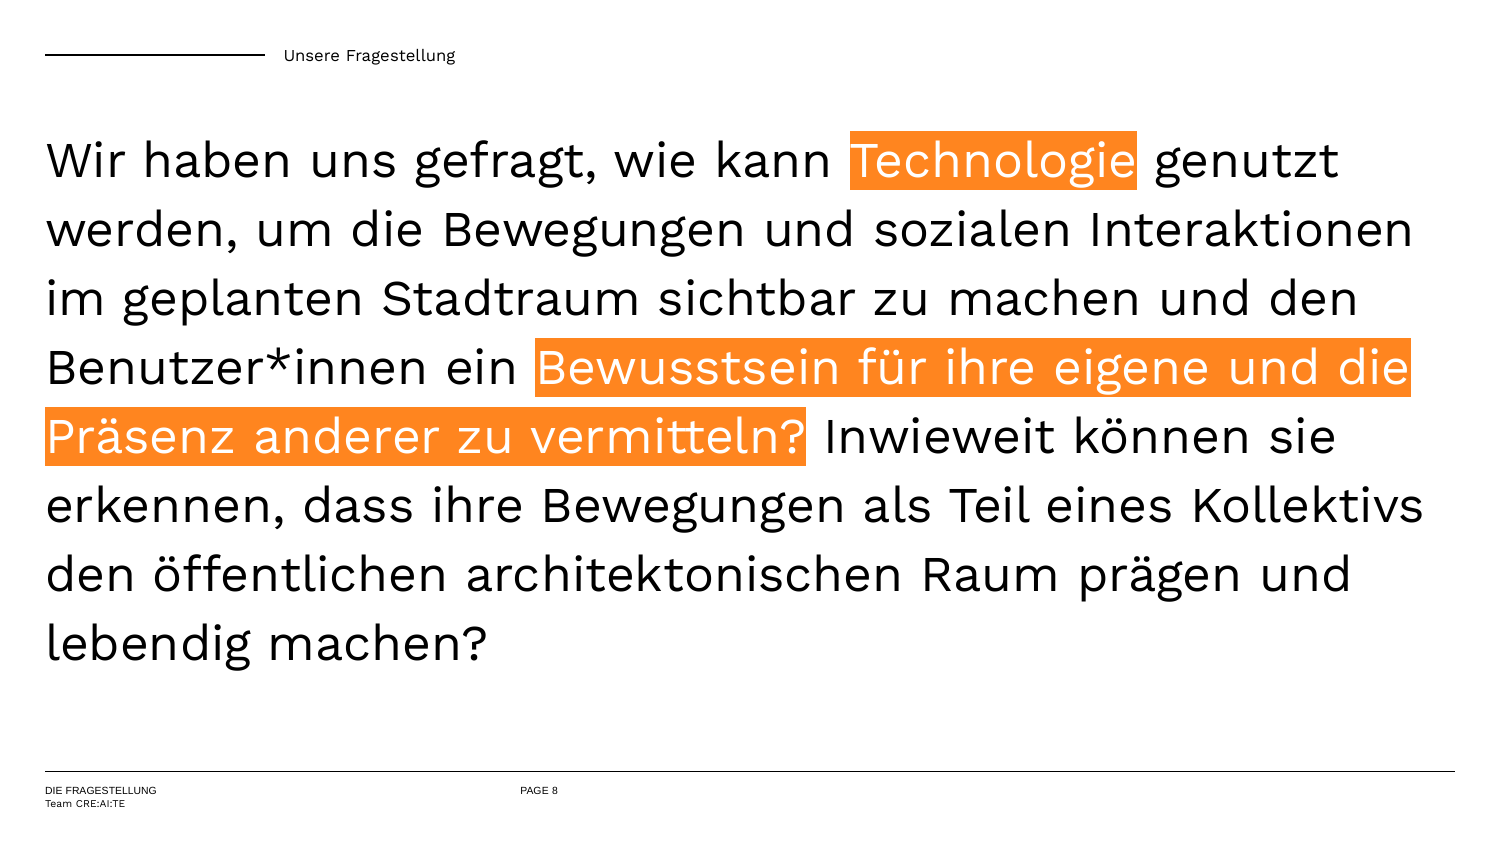

Unsere Fragestellung
# Wir haben uns gefragt, wie kann Technologie genutzt werden, um die Bewegungen und sozialen Interaktionen im geplanten Stadtraum sichtbar zu machen und den Benutzer*innen ein Bewusstsein für ihre eigene und die Präsenz anderer zu vermitteln? Inwieweit können sie erkennen, dass ihre Bewegungen als Teil eines Kollektivs den öffentlichen architektonischen Raum prägen und lebendig machen?
DIE FRAGESTELLUNG
Team CRE:AI:TE
PAGE 8